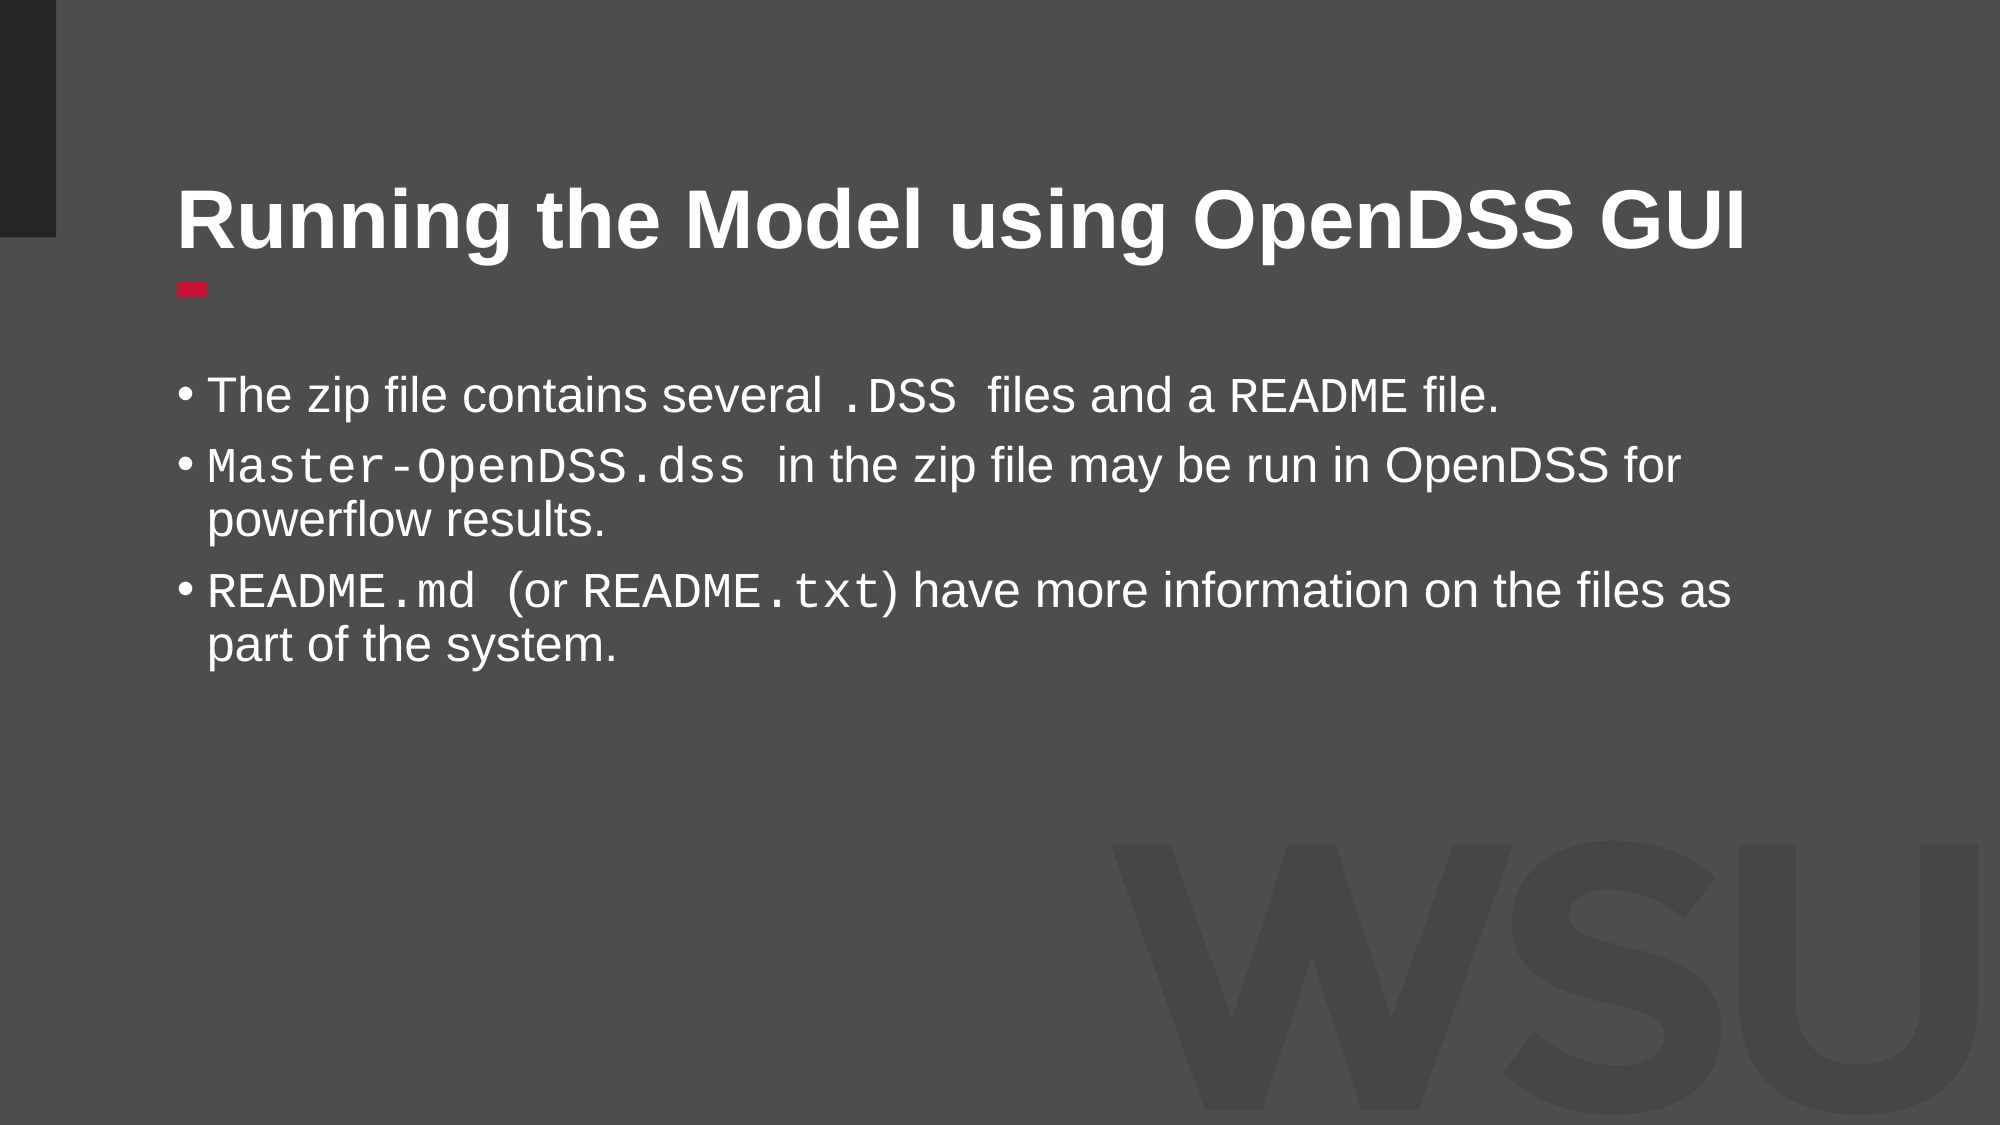

# Running the Model using OpenDSS GUI
The zip file contains several .DSS files and a README file.
Master-OpenDSS.dss in the zip file may be run in OpenDSS for powerflow results.
README.md (or README.txt) have more information on the files as part of the system.